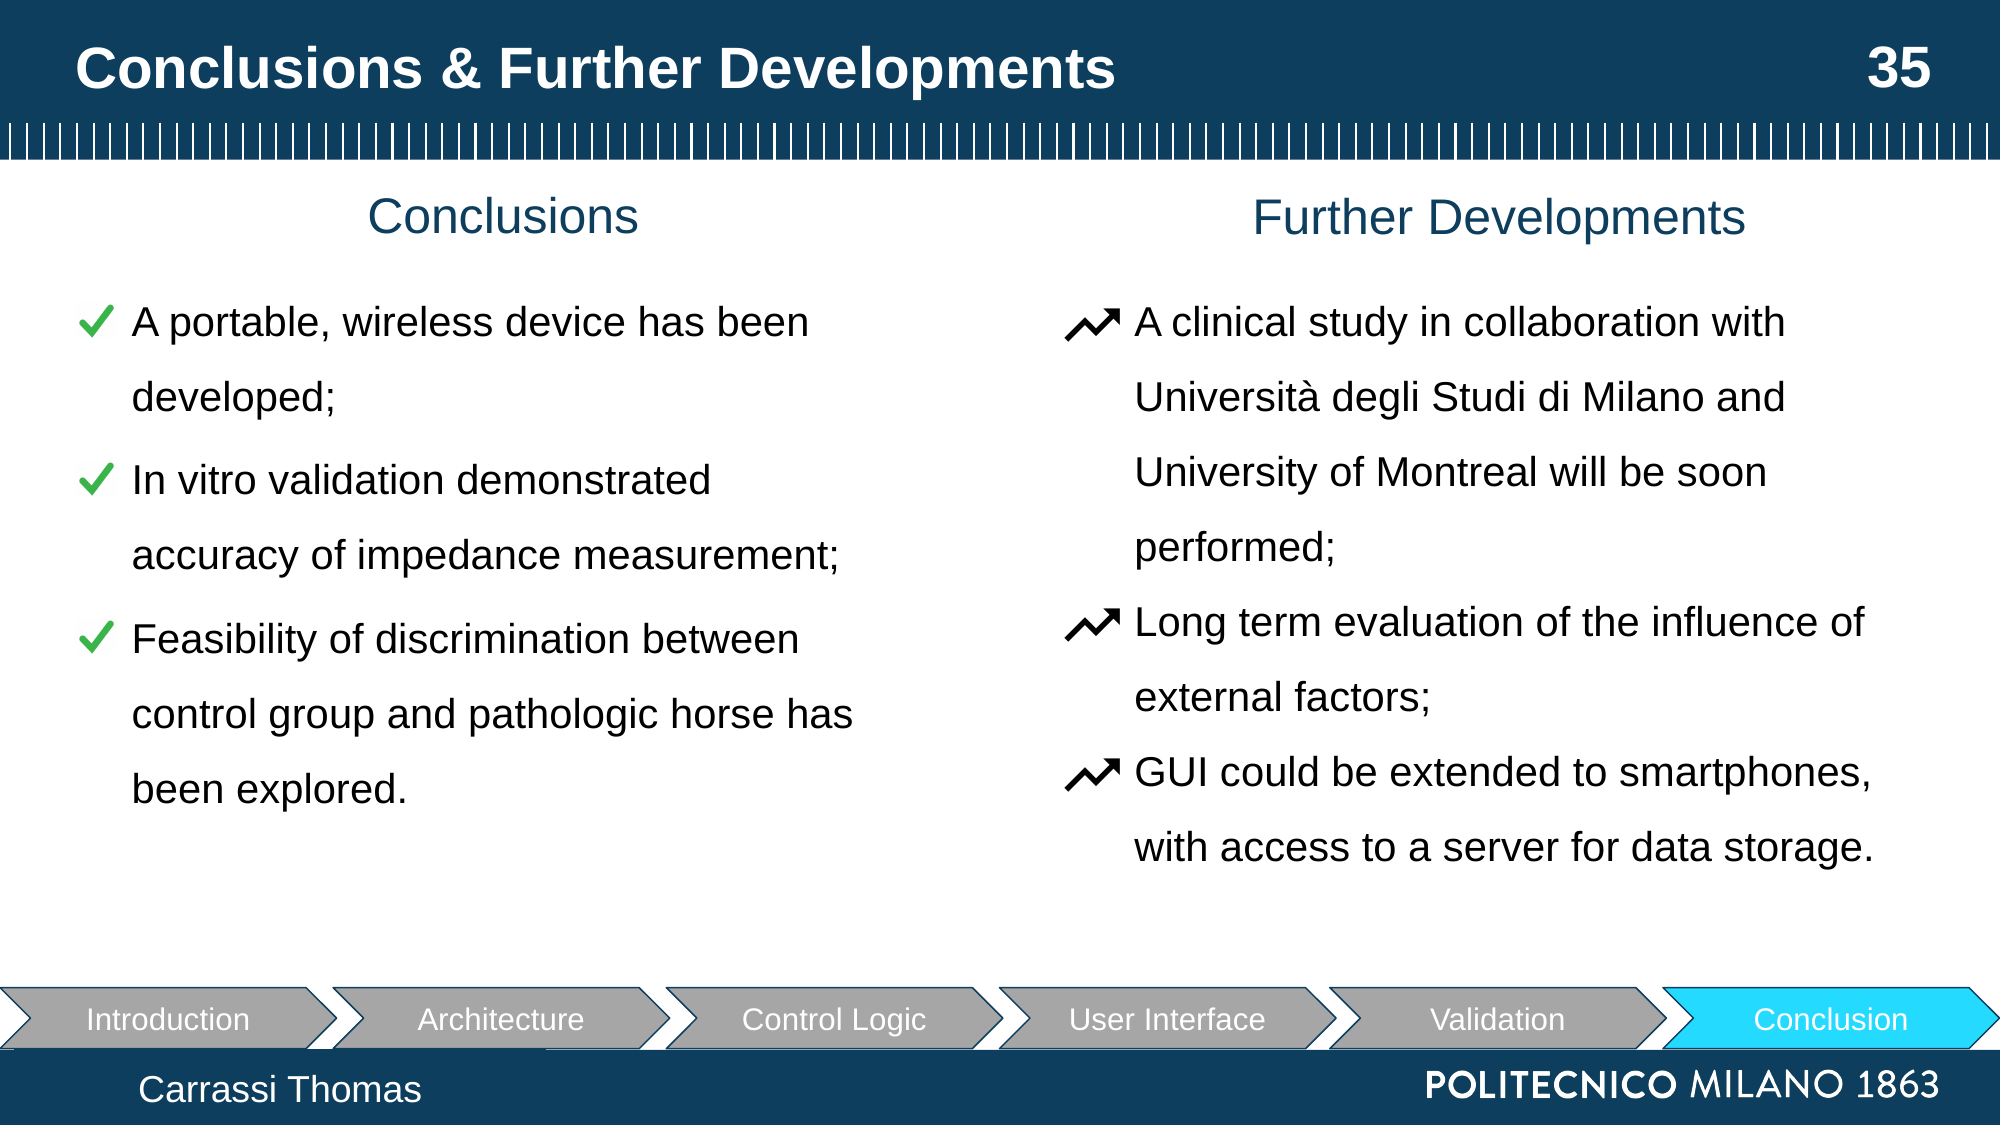

35
# Conclusions & Further Developments
Conclusions
Further Developments
A portable, wireless device has been developed;
In vitro validation demonstrated accuracy of impedance measurement;
Feasibility of discrimination between control group and pathologic horse has been explored.
A clinical study in collaboration with Università degli Studi di Milano and University of Montreal will be soon performed;
Long term evaluation of the influence of external factors;
GUI could be extended to smartphones, with access to a server for data storage.
Conclusion
Architecture
Control Logic
User Interface
Validation
Introduction
Carrassi Thomas